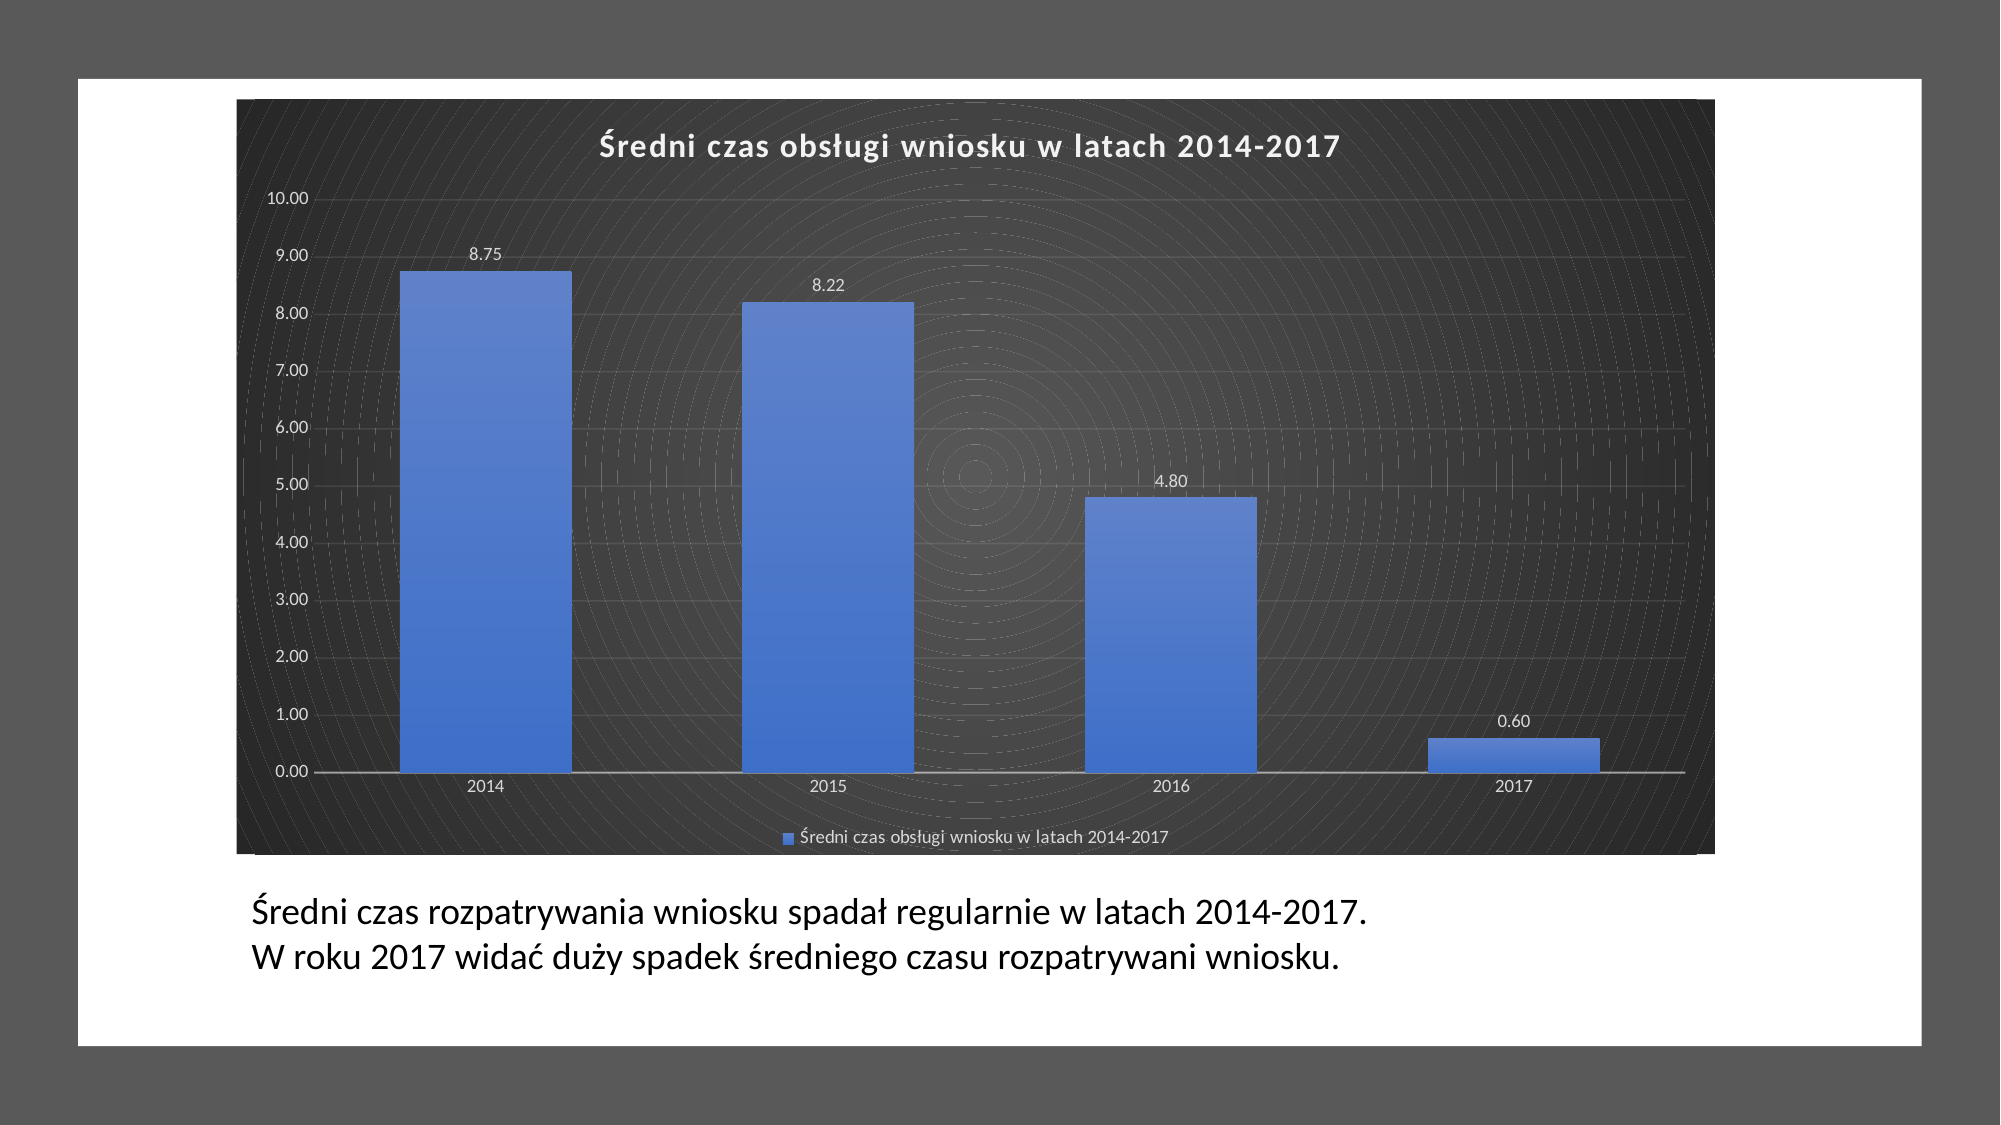

### Chart: Średni czas obsługi wniosku w latach 2014-2017

| Category | Średni czas obsługi wniosku w latach 2014-2017 |
|---|---|
| 2014 | 8.74879846208333 |
| 2015 | 8.2150760642824 |
| 2016 | 4.79692221532407 |
| 2017 | 0.60490250005787 |
Średni czas rozpatrywania wniosku spadał regularnie w latach 2014-2017.
W roku 2017 widać duży spadek średniego czasu rozpatrywani wniosku.